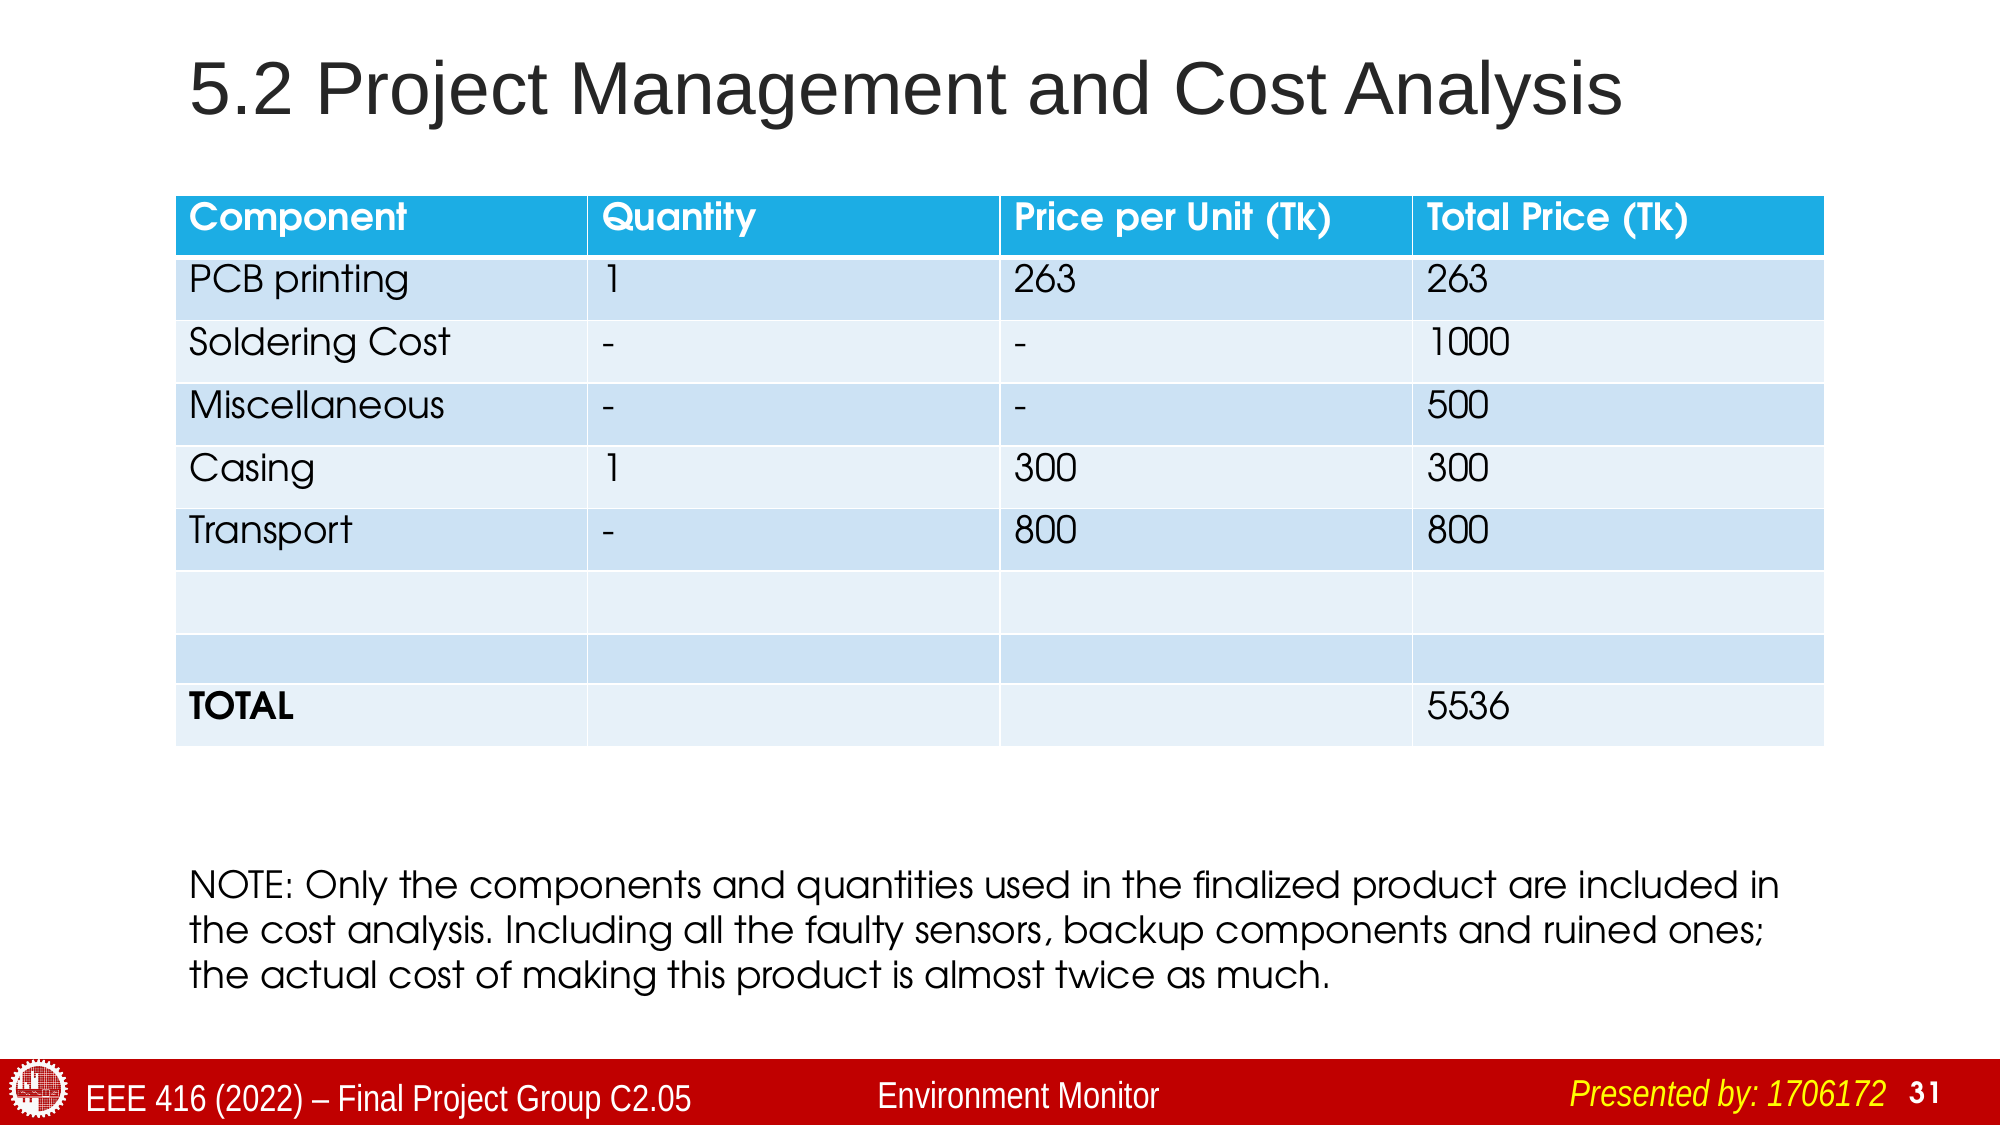

# 5.2 Project Management and Cost Analysis
| Component | Quantity | Price per Unit (Tk) | Total Price (Tk) |
| --- | --- | --- | --- |
| PCB printing | 1 | 263 | 263 |
| Soldering Cost | - | - | 1000 |
| Miscellaneous | - | - | 500 |
| Casing | 1 | 300 | 300 |
| Transport | - | 800 | 800 |
|  |  |  |  |
|  |  |  |  |
| TOTAL |  |  | 5536 |
NOTE: Only the components and quantities used in the finalized product are included in the cost analysis. Including all the faulty sensors, backup components and ruined ones; the actual cost of making this product is almost twice as much.
Presented by: 1706172
Environment Monitor
EEE 416 (2022) – Final Project Group C2.05
31